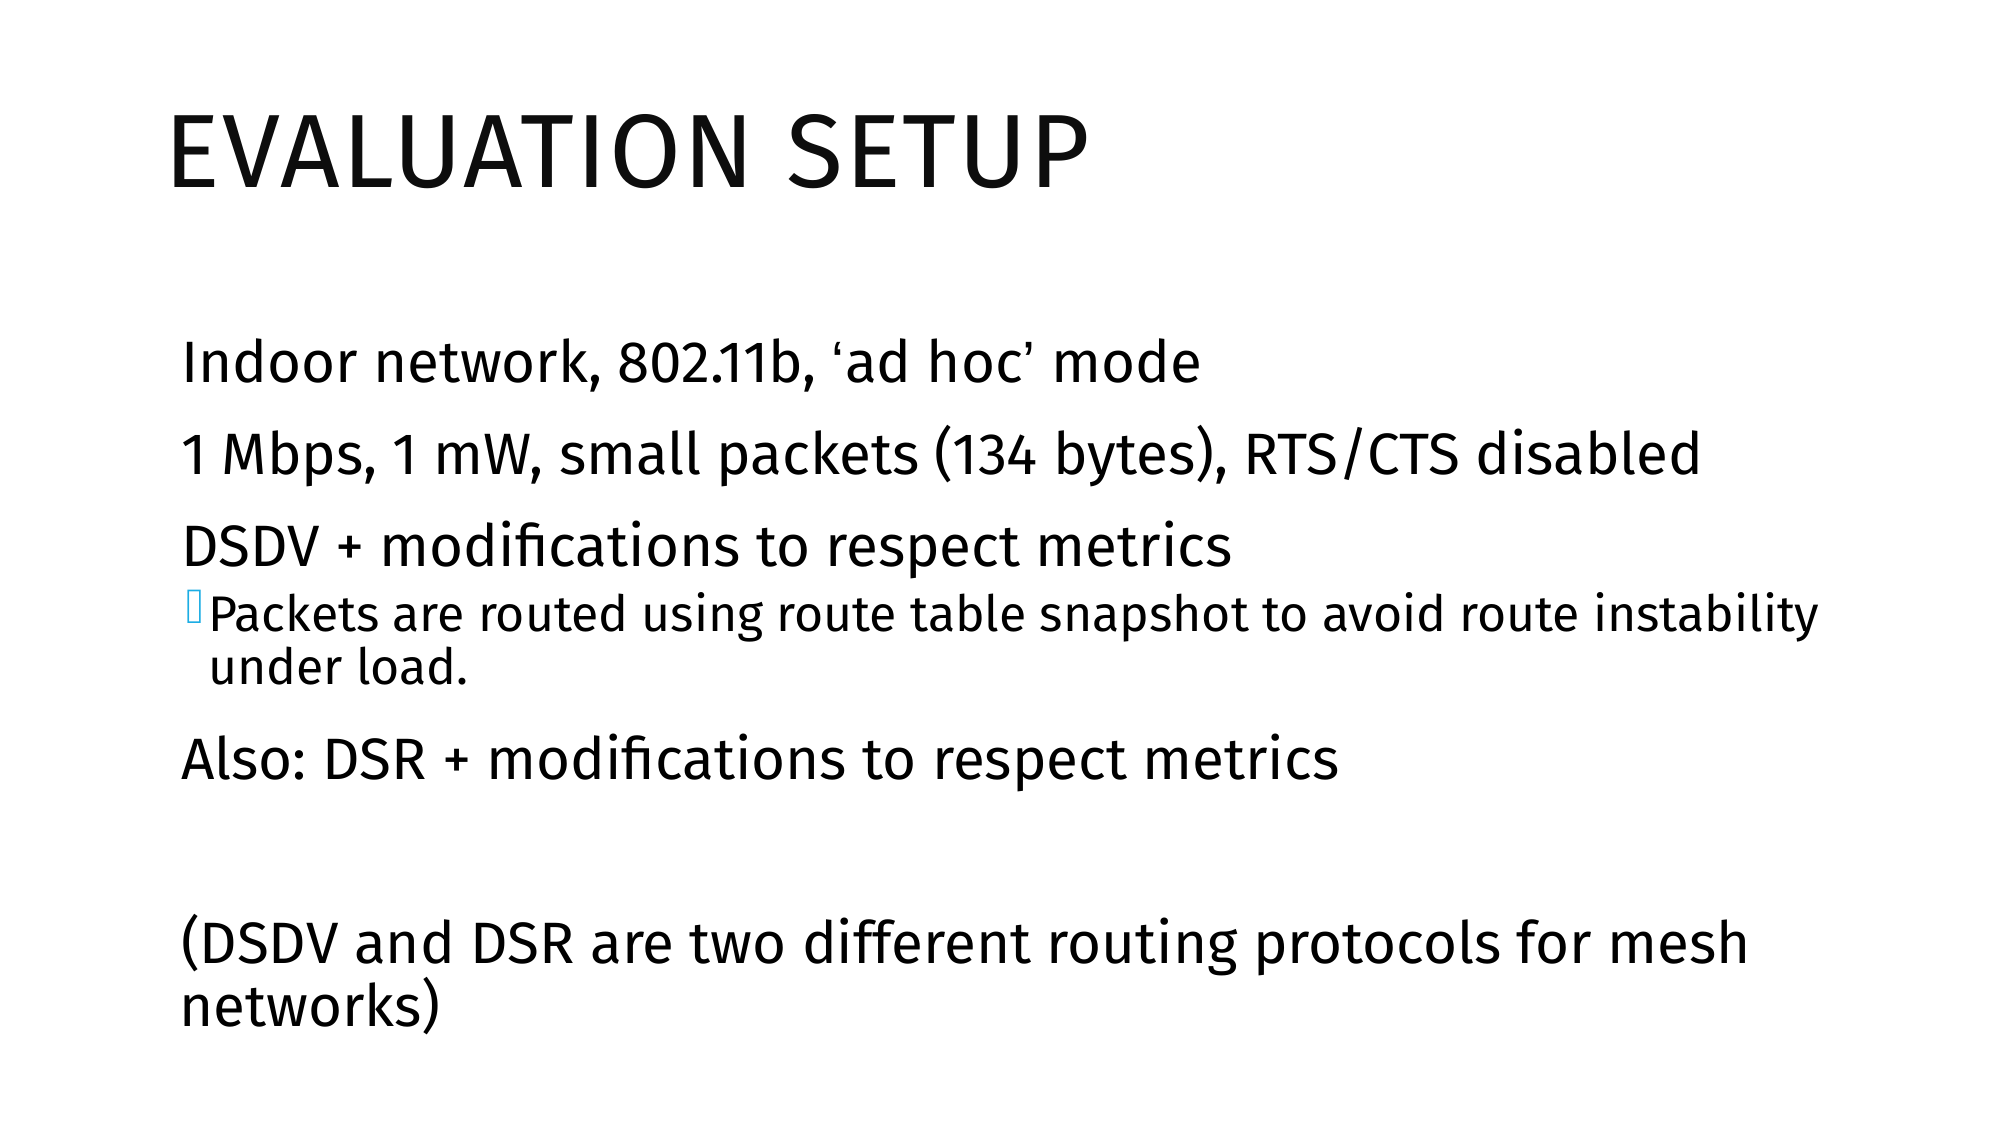

# Evaluation Setup
Indoor network, 802.11b, ‘ad hoc’ mode
1 Mbps, 1 mW, small packets (134 bytes), RTS/CTS disabled
DSDV + modifications to respect metrics
Packets are routed using route table snapshot to avoid route instability under load.
Also: DSR + modifications to respect metrics

(DSDV and DSR are two different routing protocols for mesh networks)